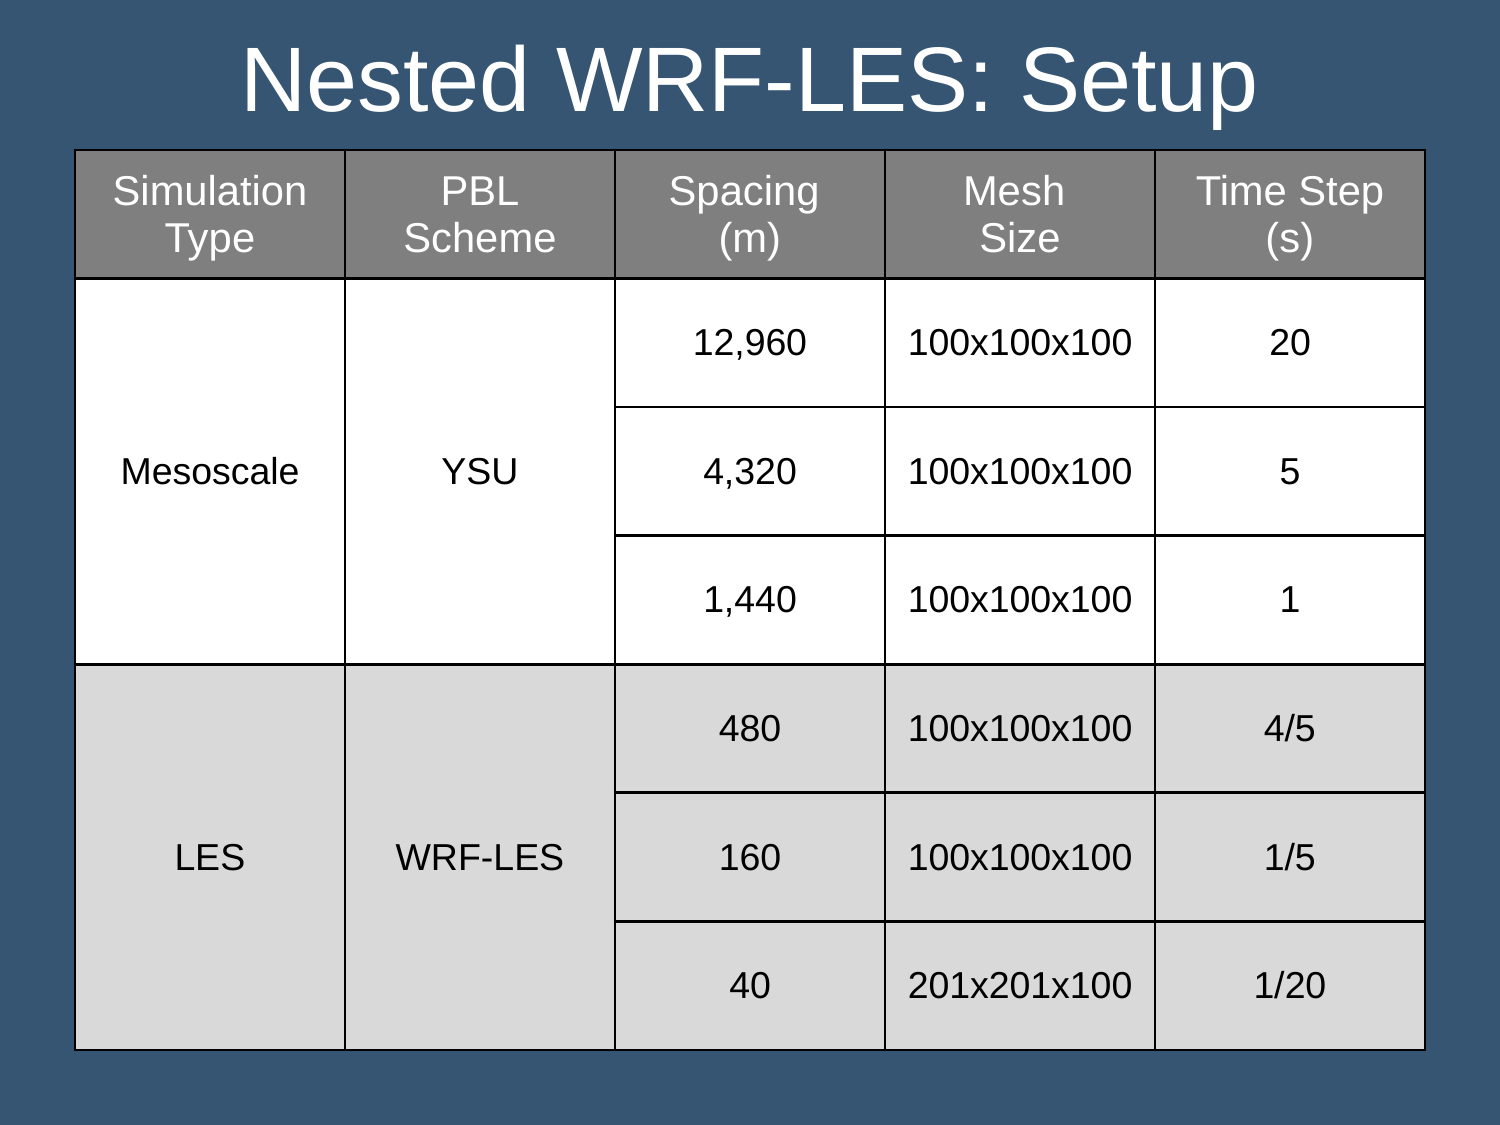

# Nested WRF-LES: Setup
| Simulation Type | PBL Scheme | Spacing (m) | Mesh Size | Time Step (s) |
| --- | --- | --- | --- | --- |
| Mesoscale | YSU | 12,960 | 100x100x100 | 20 |
|  |  | 4,320 | 100x100x100 | 5 |
|  |  | 1,440 | 100x100x100 | 1 |
| LES | WRF-LES | 480 | 100x100x100 | 4/5 |
|  |  | 160 | 100x100x100 | 1/5 |
|  |  | 40 | 201x201x100 | 1/20 |